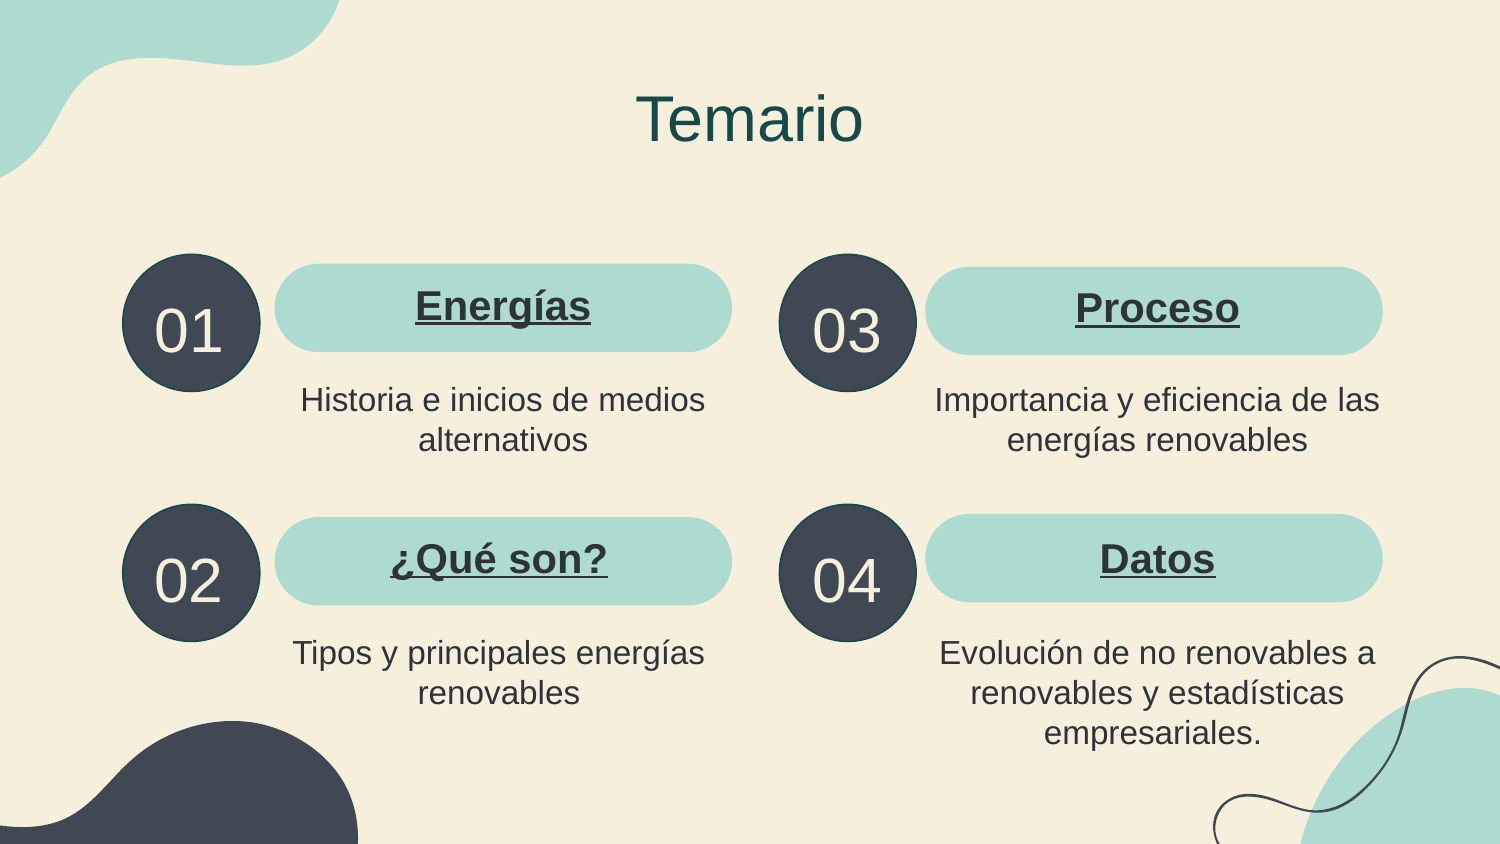

# Temario

Energías

Proceso
01
03
Importancia y eficiencia de las energías renovables
Historia e inicios de medios alternativos

¿Qué son?

Datos
02
04
Tipos y principales energías renovables
Evolución de no renovables a renovables y estadísticas empresariales.